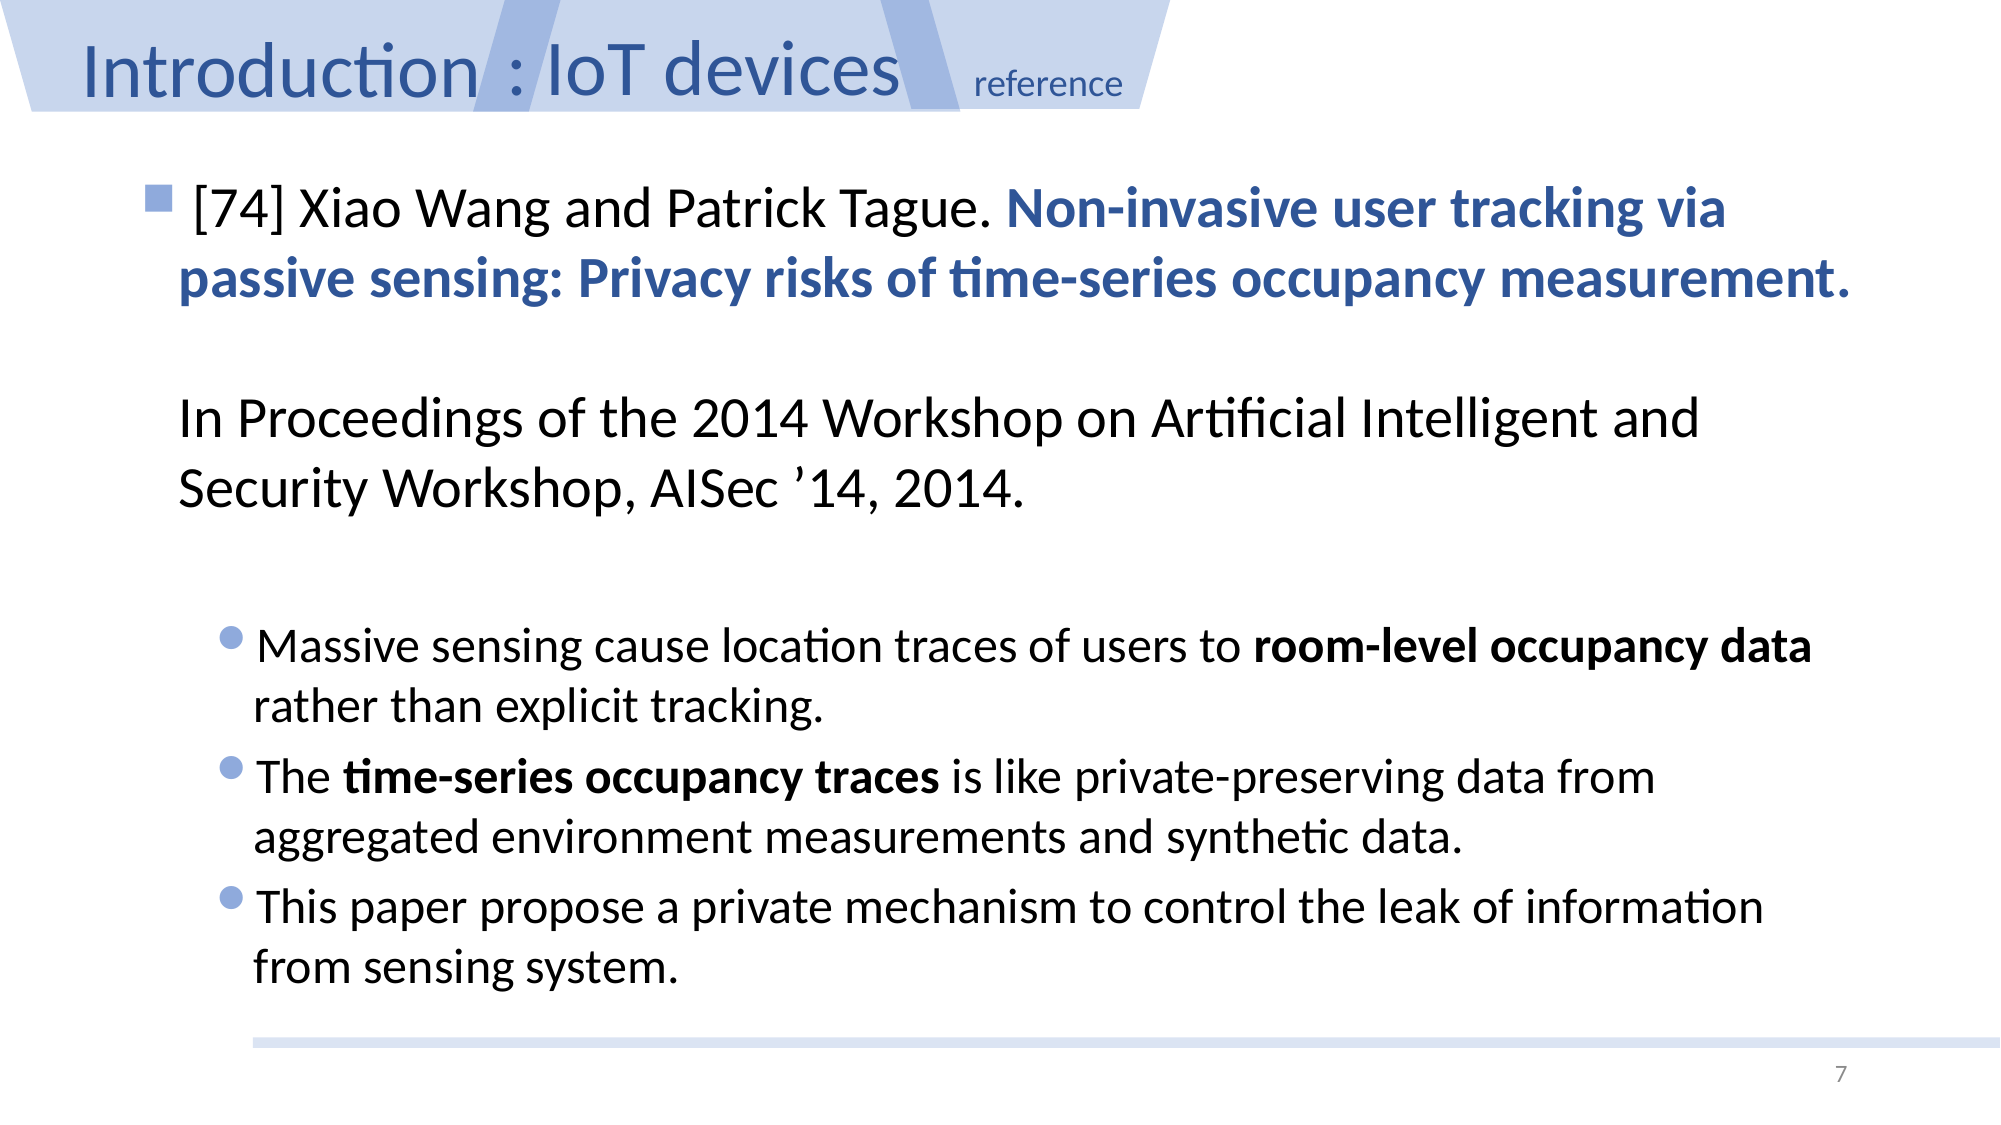

: IoT devices
reference
# Introduction
 [74] Xiao Wang and Patrick Tague. Non-invasive user tracking via passive sensing: Privacy risks of time-series occupancy measurement.
In Proceedings of the 2014 Workshop on Artificial Intelligent and Security Workshop, AISec ’14, 2014.

Massive sensing cause location traces of users to room-level occupancy data rather than explicit tracking.
The time-series occupancy traces is like private-preserving data from aggregated environment measurements and synthetic data.
This paper propose a private mechanism to control the leak of information from sensing system.

7